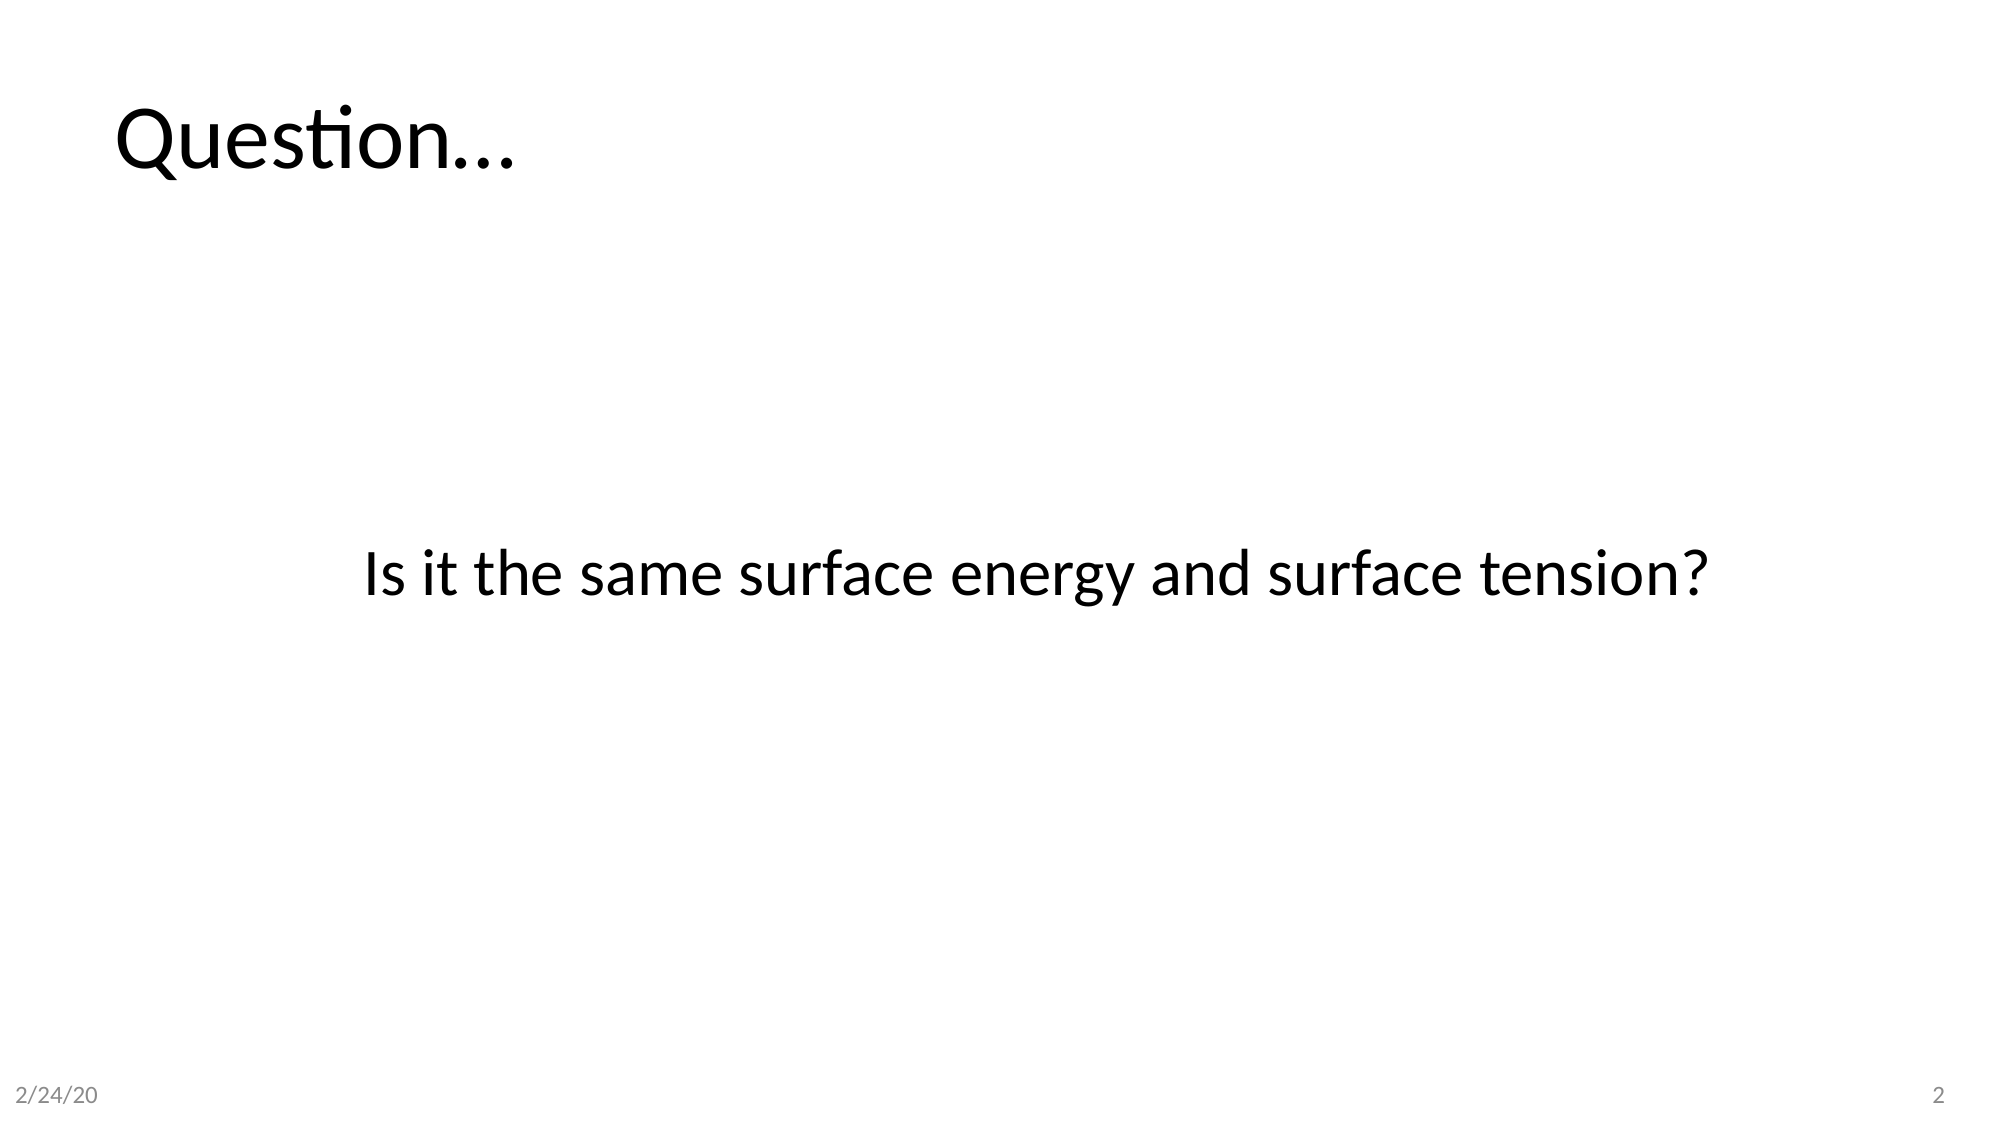

# Question…
Is it the same surface energy and surface tension?
2/24/20
2